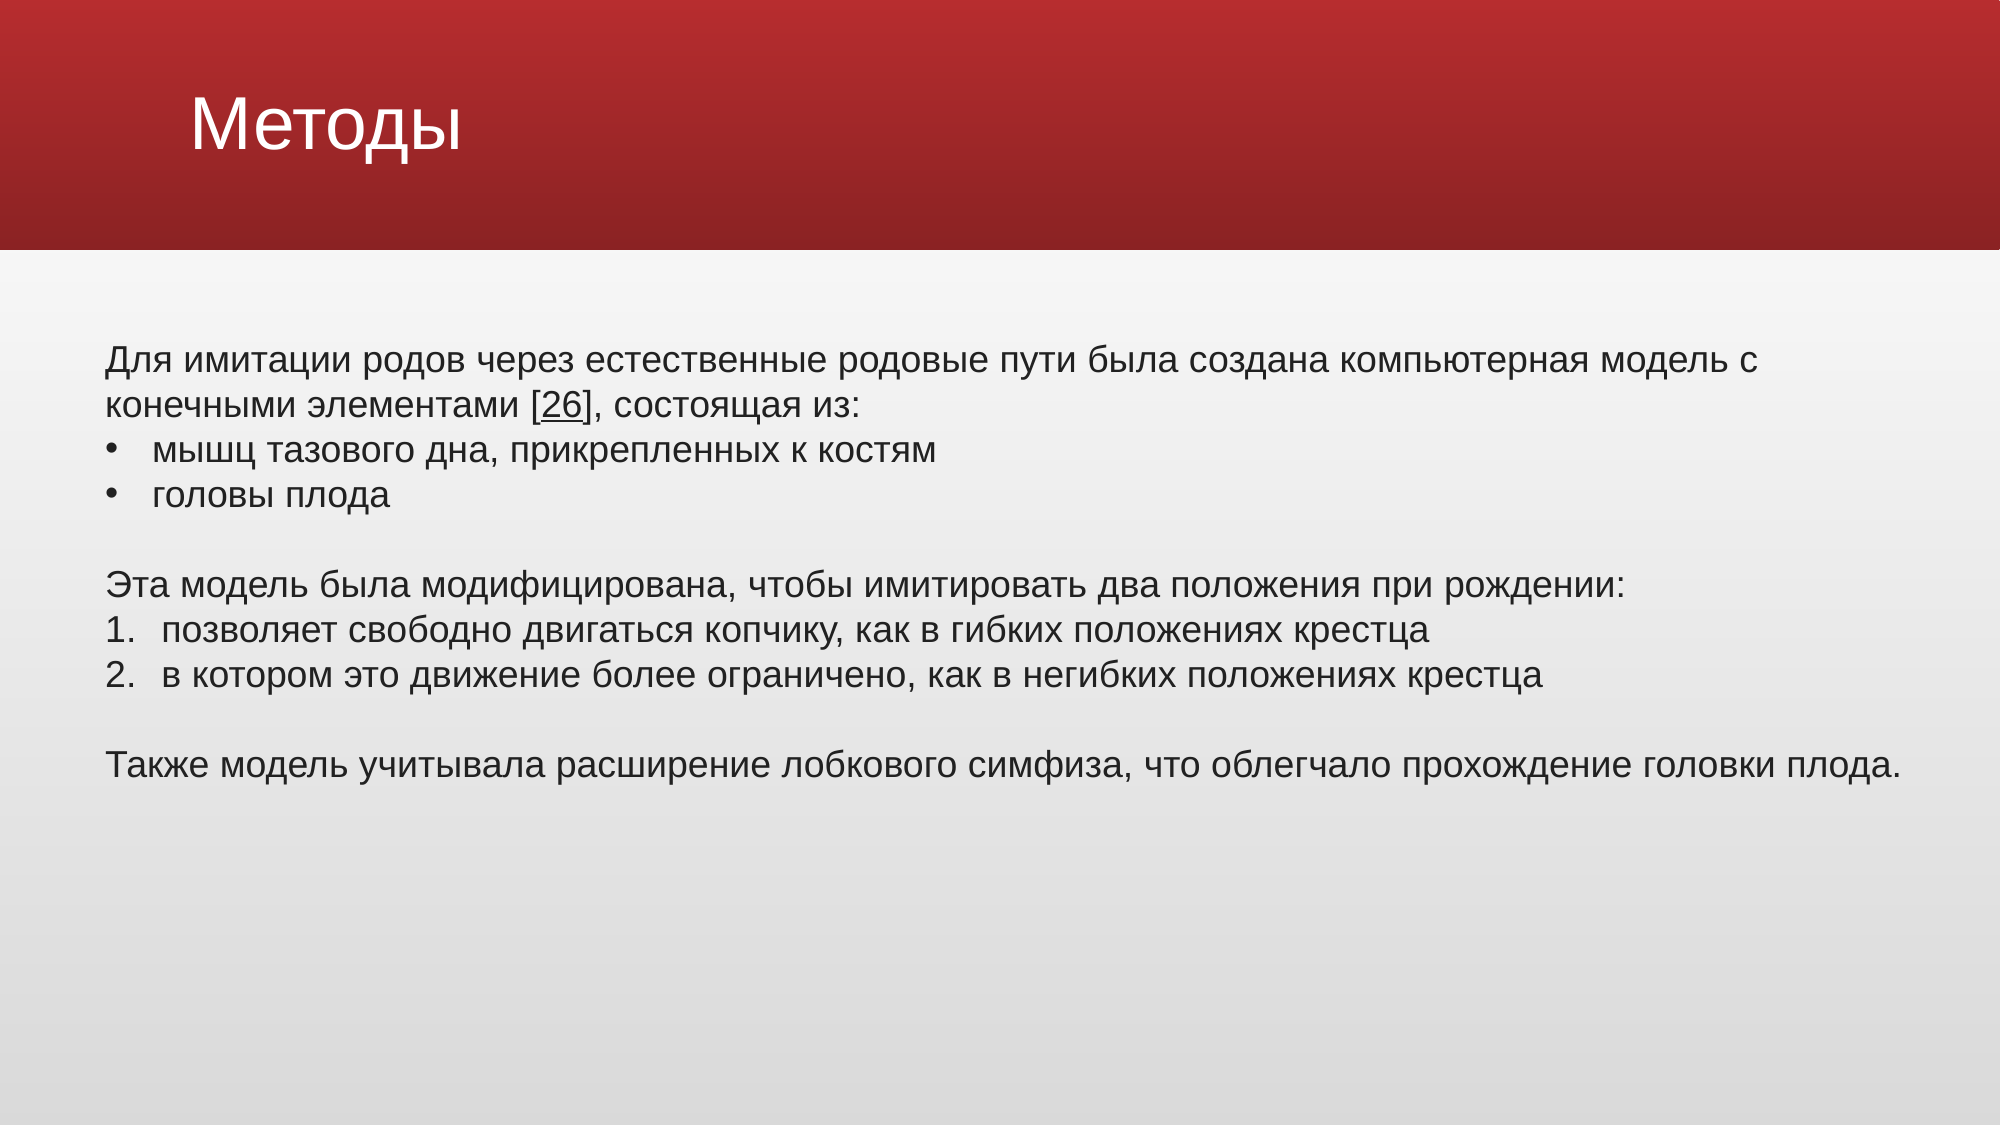

# Методы
Для имитации родов через естественные родовые пути была создана компьютерная модель с конечными элементами [26], состоящая из:
мышц тазового дна, прикрепленных к костям
головы плода

Эта модель была модифицирована, чтобы имитировать два положения при рождении:
позволяет свободно двигаться копчику, как в гибких положениях крестца
в котором это движение более ограничено, как в негибких положениях крестца

Также модель учитывала расширение лобкового симфиза, что облегчало прохождение головки плода.